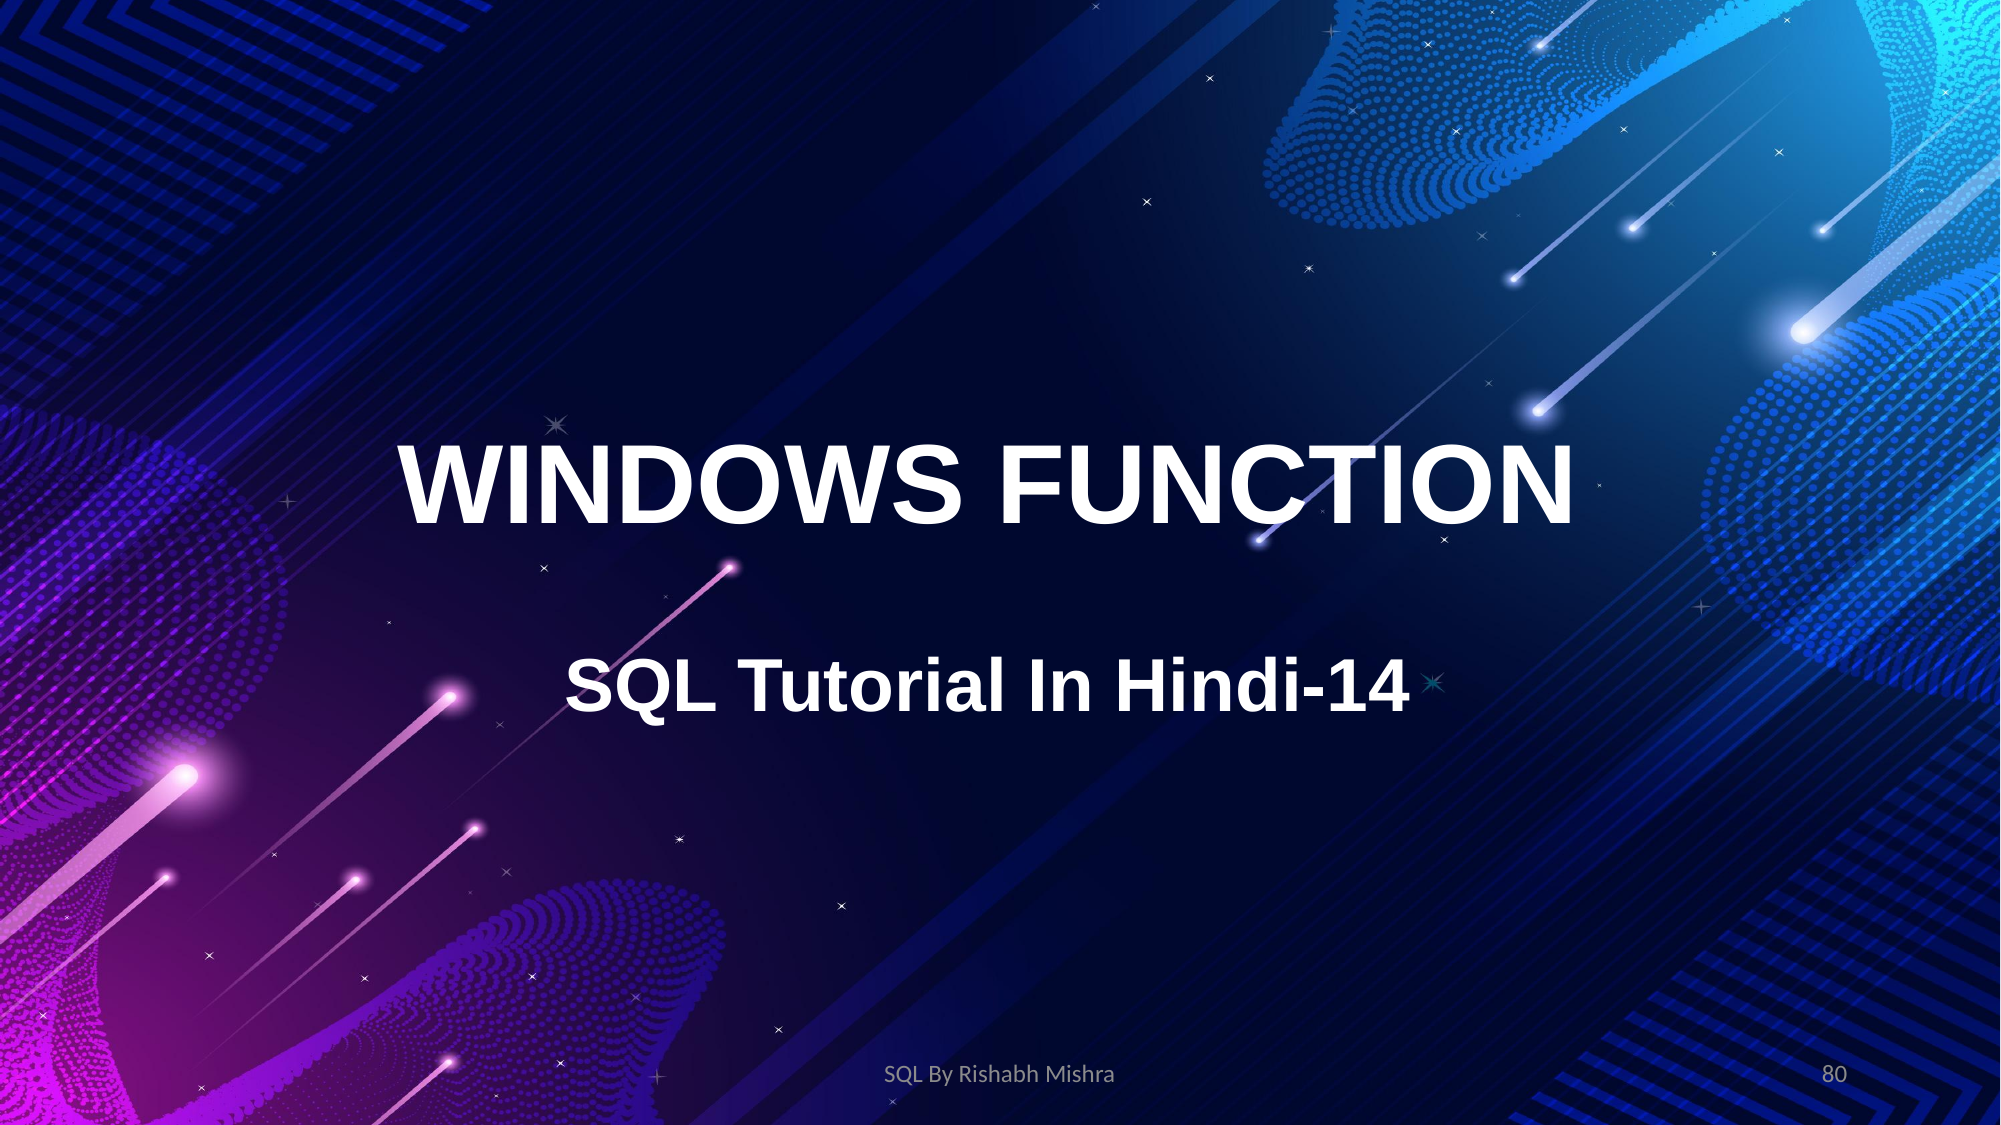

# WINDOWS FUNCTION SQL Tutorial In Hindi-14
SQL By Rishabh Mishra
80